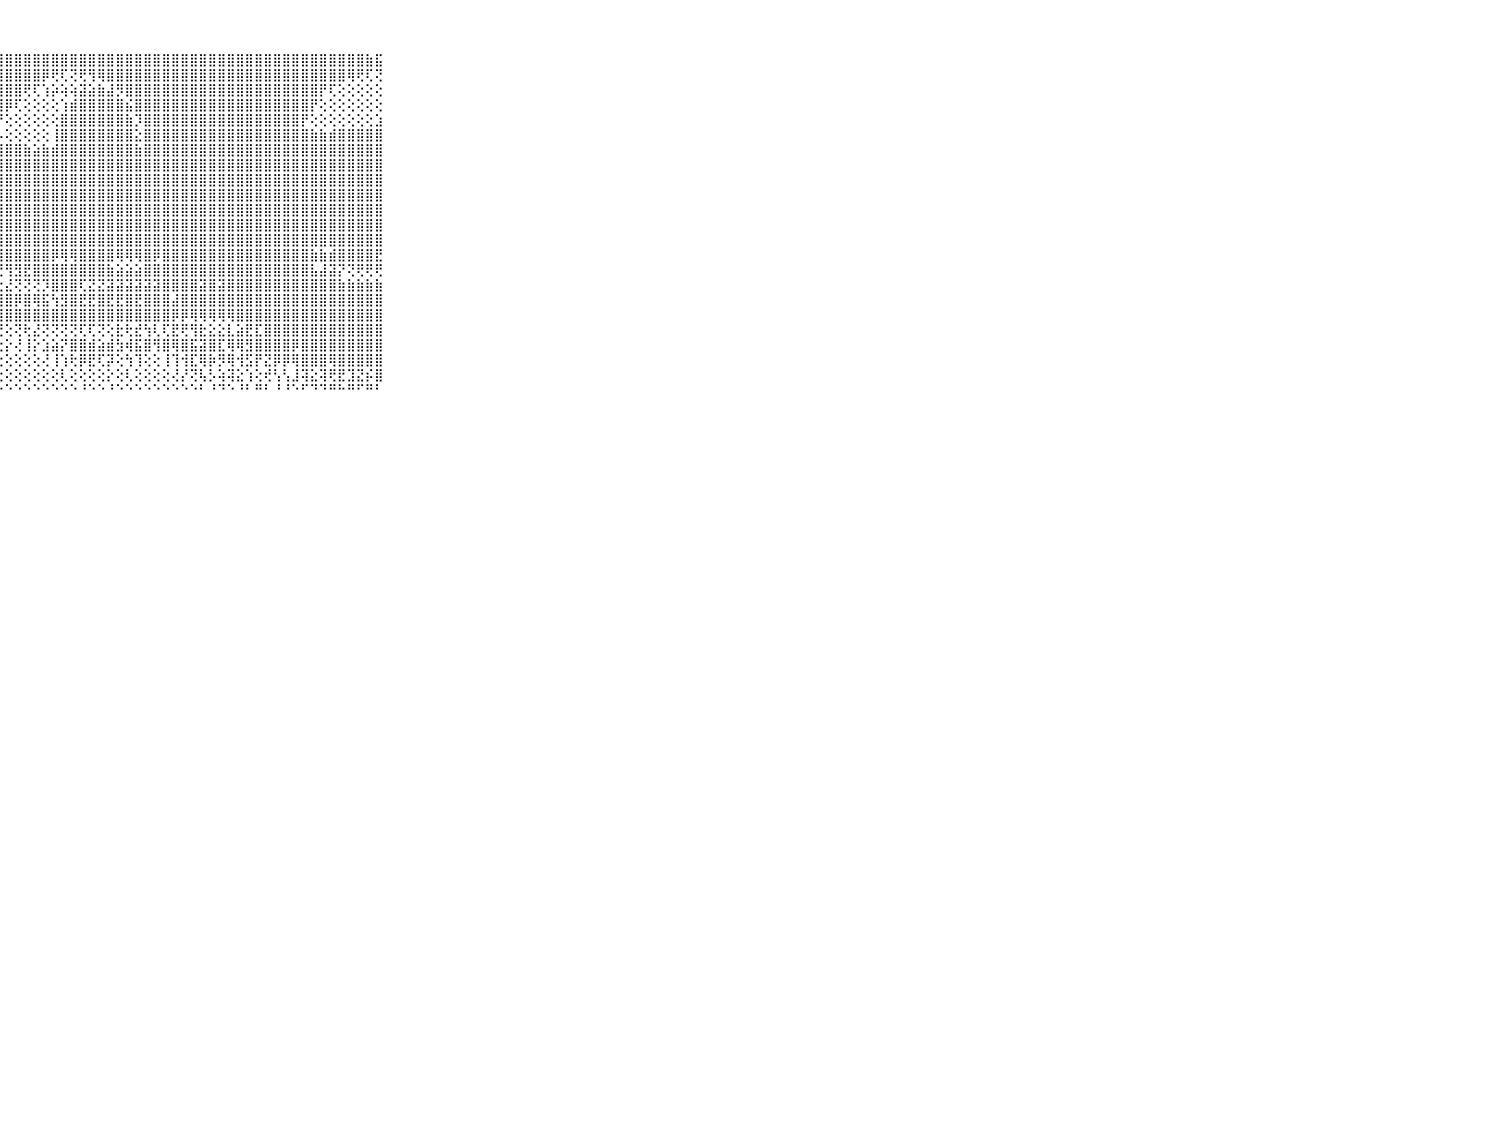

⠀⠀⠀⠀⠀⠀⠀⠀⠀⠀⠀⢸⣿⣿⣿⣿⣿⣿⣿⣿⣿⣿⣿⣿⣿⣿⣿⣿⣿⣿⣿⣿⣿⣿⣿⣿⣿⣿⣿⣿⣿⣿⣿⣿⣿⣿⣿⣿⣿⣿⣿⣿⣿⣿⣿⣿⣿⣿⣿⣿⣿⣿⣿⣿⣿⣿⣿⣷⣯⠀⠀⠀⠀⠀⠀⠀⠀⠀⠀⠀⠀
⠀⠀⠀⠀⠀⠀⠀⠀⠀⠀⠀⢸⣿⣿⣿⣿⣿⣿⣿⣿⣿⣿⣿⣿⣿⣿⣿⣿⣿⣿⣿⣿⡿⢟⢏⢝⢟⢻⢿⣿⣿⣿⣿⣿⣿⣿⣿⣿⣿⣿⣿⣿⣿⣿⣿⣿⣿⣿⣿⣿⣿⣿⣿⣿⣿⢿⢟⢏⢝⠀⠀⠀⠀⠀⠀⠀⠀⠀⠀⠀⠀
⠀⠀⠀⠀⠀⠀⠀⠀⠀⠀⠀⢸⣿⣿⣿⣿⣿⣿⣿⣿⣿⣿⣿⣿⣿⣿⣿⣿⣿⣿⢟⢏⢱⡵⢵⢵⣽⣵⣷⣼⡻⣿⣿⣿⣿⣿⣿⣿⣿⣿⣿⣿⣿⣿⣿⣿⣿⣿⣿⣿⣿⣿⡟⢏⢕⢕⢕⢕⢕⠀⠀⠀⠀⠀⠀⠀⠀⠀⠀⠀⠀
⠀⠀⠀⠀⠀⠀⠀⠀⠀⠀⠀⢸⣿⣿⣿⣿⣿⣿⣿⣿⣿⣿⣿⣿⣿⣿⣿⣿⡿⢏⢕⢕⢕⢕⢱⣾⣿⣿⣿⣿⣿⣮⣿⣿⣿⣿⣿⣿⣿⣿⣿⣿⣿⣿⣿⣿⣿⣿⣿⣿⣿⡟⢕⢕⢕⢕⢕⢕⢕⠀⠀⠀⠀⠀⠀⠀⠀⠀⠀⠀⠀
⠀⠀⠀⠀⠀⠀⠀⠀⠀⠀⠀⢸⣿⣿⣿⣿⣿⣿⣿⣿⣿⣿⣿⣿⣿⣿⣿⡟⢕⢕⢕⢕⢕⢕⣿⣿⣿⣿⣿⣿⣿⣷⡹⣿⣿⣿⣿⣿⣿⣿⣿⣿⣿⣿⣿⣿⣿⣿⣿⣿⡟⢕⢕⢕⢕⢕⢕⢕⣱⠀⠀⠀⠀⠀⠀⠀⠀⠀⠀⠀⠀
⠀⠀⠀⠀⠀⠀⠀⠀⠀⠀⠀⢸⣿⣿⣿⣿⣿⣿⣿⣿⣿⣿⣿⣿⣿⣿⣿⡧⢕⢕⢕⢕⢕⢸⣿⣿⣿⣿⣿⣿⣿⣿⣕⣿⣿⣿⣿⣿⣿⣿⣿⣿⣿⣿⣿⣿⣿⣿⣿⣿⣿⣷⣷⣾⣿⣿⣿⣿⣿⠀⠀⠀⠀⠀⠀⠀⠀⠀⠀⠀⠀
⠀⠀⠀⠀⠀⠀⠀⠀⠀⠀⠀⢸⣿⣿⣿⣿⢻⣿⣿⢟⢟⢿⣿⣿⣿⣿⣿⣿⣿⣿⣷⣵⣷⣾⣿⣿⣿⣿⣿⣿⣿⣿⣷⣿⣿⣿⣿⣿⣿⣿⣿⣿⣿⣿⣿⣿⣿⣿⣿⣿⣿⣿⣿⣿⣿⣿⣿⣿⣿⠀⠀⠀⠀⠀⠀⠀⠀⠀⠀⠀⠀
⠀⠀⠀⠀⠀⠀⠀⠀⠀⠀⠀⢸⣿⣿⣿⣷⢕⢜⢕⢕⢕⢱⣿⣿⢿⣿⣿⣿⣿⣿⣿⣿⣿⣿⣿⣿⣿⣿⣿⣿⣿⣿⣿⣿⣿⣿⣿⣿⣿⣿⣿⣿⣿⣿⣿⣿⣿⣿⣿⣿⣿⣿⣿⣿⣿⣿⣿⣿⣿⠀⠀⠀⠀⠀⠀⠀⠀⠀⠀⠀⠀
⠀⠀⠀⠀⠀⠀⠀⠀⠀⠀⠀⢸⣿⣿⣿⣿⢇⢕⢕⢕⢕⢕⢕⢕⣜⣿⣿⣿⣿⣿⣿⣿⣿⣿⣿⣿⣿⣿⣿⣿⣿⣿⣿⣿⣿⣿⣿⣿⣿⣿⣿⣿⣿⣿⣿⣿⣿⣿⣿⣿⣿⣿⣿⣿⣿⣿⣿⣿⣿⠀⠀⠀⠀⠀⠀⠀⠀⠀⠀⠀⠀
⠀⠀⠀⠀⠀⠀⠀⠀⠀⠀⠀⢸⣿⣿⣿⣿⢕⢕⢕⢕⢕⢕⢕⣵⣽⣿⣿⣿⣿⣿⣿⣿⣿⣿⣿⣿⣿⣿⣿⣿⣿⣿⣿⣿⣿⣿⣿⣿⣿⣿⣿⣿⣿⣿⣿⣿⣿⣿⣿⣿⣿⣿⣿⣿⣿⣿⣿⣿⣿⠀⠀⠀⠀⠀⠀⠀⠀⠀⠀⠀⠀
⠀⠀⠀⠀⠀⠀⠀⠀⠀⠀⠀⢸⣿⣿⡿⢇⢕⢕⢕⢕⢕⢱⣾⣿⣿⣿⣿⣿⣿⣿⣿⣿⣿⣿⣿⣿⣿⣿⣿⣿⣿⣿⣿⣿⣿⣿⣿⣿⣿⣿⣿⣿⣿⣿⣿⣿⣿⣿⣿⣿⣿⣿⣿⣿⣿⣿⣿⣿⣿⠀⠀⠀⠀⠀⠀⠀⠀⠀⠀⠀⠀
⠀⠀⠀⠀⠀⠀⠀⠀⠀⠀⠀⢸⣿⢏⢕⢕⢕⢕⢕⢕⢕⢜⢹⢿⣿⣿⣿⣿⣿⣿⣿⣿⣿⣿⣿⣿⣿⣿⣿⣿⣿⣿⣿⣿⣿⣿⣿⣿⣿⣿⣿⣿⣿⣿⣿⣿⣿⣿⣿⣿⣿⣿⣿⣿⣿⣿⣿⣿⣿⠀⠀⠀⠀⠀⠀⠀⠀⠀⠀⠀⠀
⠀⠀⠀⠀⠀⠀⠀⠀⠀⠀⠀⢸⢟⢕⢕⢕⢵⣷⣿⣿⣷⣧⣕⢕⢻⣿⣿⣿⣿⣿⣿⣿⣿⣿⣿⣿⣿⣿⣿⣿⣿⣿⣿⣿⣿⣿⣿⣿⣿⣿⣿⣿⣿⣿⣿⣿⣿⣿⣿⣿⣿⣿⣿⣿⣿⣿⣿⣿⣿⠀⠀⠀⠀⠀⠀⠀⠀⠀⠀⠀⠀
⠀⠀⠀⠀⠀⠀⠀⠀⠀⠀⠀⢸⢕⢕⢱⣾⣿⣿⣿⣿⣿⣿⣿⣿⢇⢸⣿⣿⣿⣿⣿⣿⣿⡿⢿⢿⣿⣿⣿⣿⢿⢿⢿⣿⡿⣿⣿⣿⣿⣿⣿⣿⣿⣿⣿⣿⣿⣿⣿⣿⣿⣷⣷⣾⣿⣿⣿⣿⣟⠀⠀⠀⠀⠀⠀⠀⠀⠀⠀⠀⠀
⠀⠀⠀⠀⠀⠀⠀⠀⠀⠀⠀⢜⢕⢱⣿⣿⣿⣿⣿⣿⣿⣿⣿⣿⣽⡼⢟⢝⢻⣻⣟⣿⣿⣿⣿⣿⣿⣿⣿⣷⣵⣵⣵⣿⣿⣿⣿⣿⣿⣿⣿⣿⣿⣿⣿⣿⣿⣿⣿⣿⣿⣧⣼⣽⡝⢝⢟⢟⢟⠀⠀⠀⠀⠀⠀⠀⠀⠀⠀⠀⠀
⠀⠀⠀⠀⠀⠀⠀⠀⠀⠀⠀⢀⣐⢕⢜⢝⢕⢞⢝⢝⢝⢝⡝⢕⢝⣕⢕⢕⣜⢝⢝⢝⡹⣿⣿⣿⢏⣝⣝⣽⣽⣽⣽⣽⣽⣿⣿⣿⣿⣽⣿⣽⣿⣿⣿⣿⣿⣿⣿⣿⣿⣿⣿⣿⣷⣷⣷⣷⣷⠀⠀⠀⠀⠀⠀⠀⠀⠀⠀⠀⠀
⠀⠀⠀⠀⠀⠀⠀⠀⠀⠀⠀⢱⣾⣷⣾⣿⣿⣿⣿⢷⣿⢿⡿⣿⡿⢿⣾⢿⣿⡿⣿⢿⣯⢳⣻⣿⣟⣟⣿⣟⣟⣿⣟⣿⣿⣿⣼⣿⣿⣿⣿⣿⣿⣿⣿⣿⣿⣿⣿⣿⣿⣿⣿⣿⣿⣿⣿⣿⣿⠀⠀⠀⠀⠀⠀⠀⠀⠀⠀⠀⠀
⠀⠀⠀⠀⠀⠀⠀⠀⠀⠀⠀⢸⣿⣿⣿⣷⣾⣿⣿⣾⣿⣿⣿⣿⣿⣿⣿⣿⣿⣿⣿⣿⣿⣿⣿⣿⣿⣿⣿⣿⣿⣿⣿⣿⣿⣿⡿⡿⢿⢿⢿⢿⢿⣿⣿⣿⣿⣿⣿⣿⣿⣿⣿⣿⣿⣿⣿⣿⣿⠀⠀⠀⠀⠀⠀⠀⠀⠀⠀⠀⠀
⠀⠀⠀⠀⠀⠀⠀⠀⠀⠀⠀⢸⡿⣿⣿⣿⢿⣿⣿⢿⢿⢹⢟⢟⢟⢗⢜⢟⢕⢝⢗⣜⢝⢝⢝⢝⢏⢏⢝⢕⣗⢗⣞⢳⢇⢏⣟⢟⢻⣗⣕⣕⣇⣵⣟⣏⣿⣿⣿⣿⣿⣿⣿⣿⣿⣿⣿⣿⣿⠀⠀⠀⠀⠀⠀⠀⠀⠀⠀⠀⠀
⠀⠀⠀⠀⠀⠀⠀⠀⠀⠀⠀⢅⢕⢕⢕⢗⢕⢕⢗⢕⢎⢕⢕⢕⢕⢕⢕⢕⡕⢜⢸⡕⣱⣵⡝⣿⣿⣾⣵⣾⣳⢾⣯⣿⢻⣿⢿⣿⣯⣽⣿⣏⢿⢿⣻⣿⣿⣿⣿⡿⣿⣿⣿⣿⣿⣿⣿⣿⣿⠀⠀⠀⠀⠀⠀⠀⠀⠀⠀⠀⠀
⠀⠀⠀⠀⠀⠀⠀⠀⠀⠀⠀⢔⢕⢕⢕⡱⢵⢕⢕⢇⢕⢕⢕⢕⢜⢕⢜⢕⢕⢕⢕⢕⢜⢸⢱⢗⡿⣟⢏⡽⢕⢳⢹⢕⢕⢸⢹⢺⣏⢿⡷⡻⢿⢺⣫⡟⣝⡿⡿⢿⣿⣿⣿⢿⣿⣿⣿⣿⣿⠀⠀⠀⠀⠀⠀⠀⠀⠀⠀⠀⠀
⠀⠀⠀⠀⠀⠀⠀⠀⠀⠀⠀⢄⢕⢕⢕⢕⢕⢕⢕⢕⢕⢕⢕⢕⢕⢕⢕⢕⢕⢕⢕⢕⢕⢕⢇⢕⢕⢕⢕⡕⢕⢇⢕⢕⢕⢕⢜⡜⢝⢧⡣⢵⢽⣕⢱⢕⢞⢣⢣⣸⢽⣕⢽⢟⣟⣹⣝⡮⣿⠀⠀⠀⠀⠀⠀⠀⠀⠀⠀⠀⠀
⠀⠀⠀⠀⠀⠀⠀⠀⠀⠀⠀⠑⠑⠑⠑⠑⠑⠑⠑⠑⠑⠑⠑⠑⠑⠑⠑⠑⠑⠑⠑⠑⠑⠑⠑⠑⠘⠑⠑⠘⠑⠑⠑⠑⠑⠑⠑⠑⠑⠃⠘⠙⠑⠘⠃⠛⠃⠘⠘⠑⠋⠙⠙⠛⠓⠛⠋⠛⠃⠀⠀⠀⠀⠀⠀⠀⠀⠀⠀⠀⠀